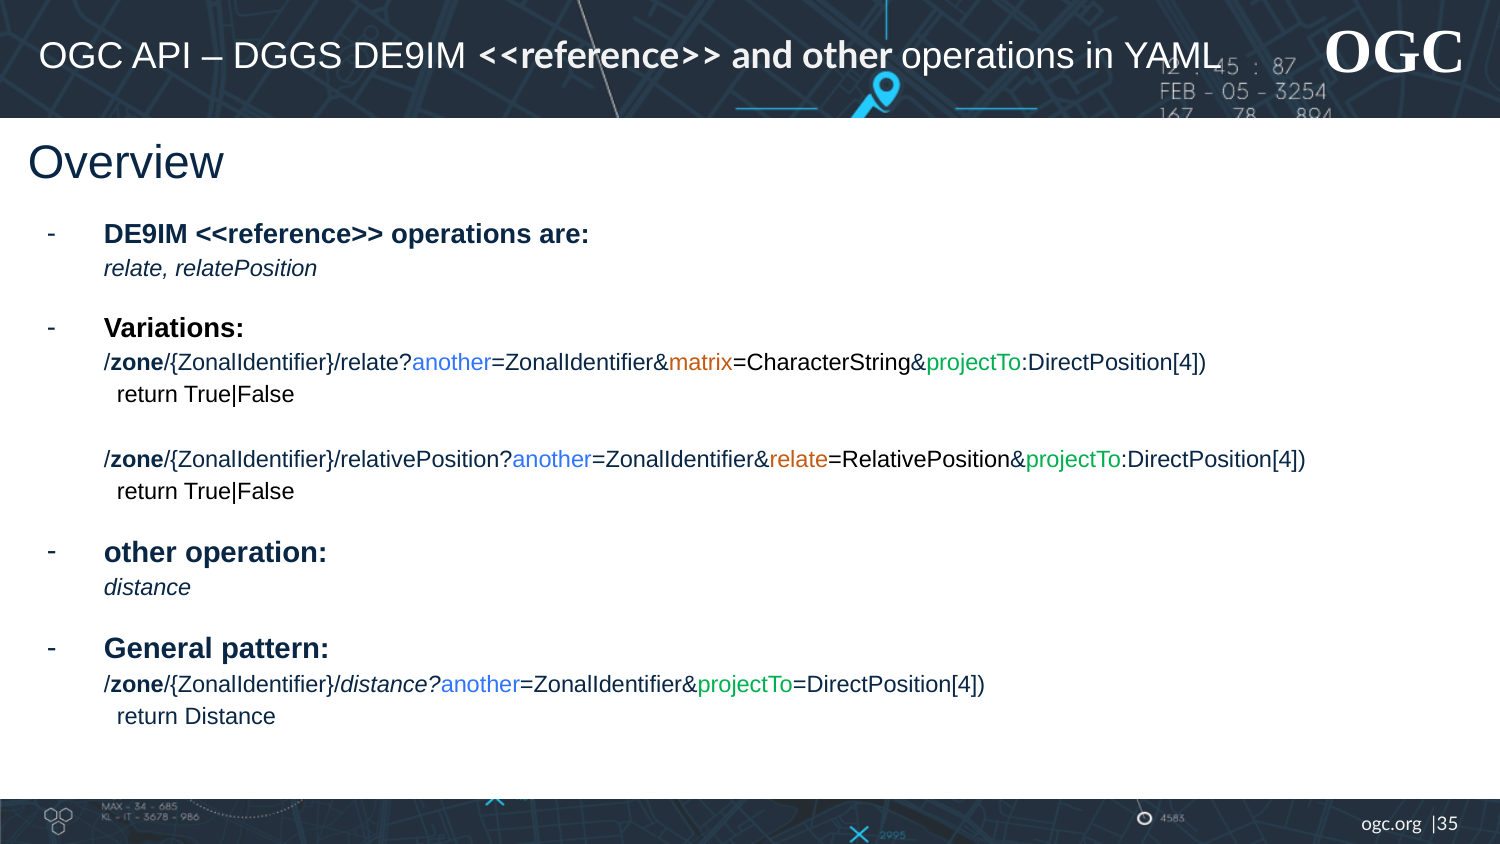

# OGC API – DGGS DE9IM <<reference>> and other operations in YAML
Overview
DE9IM <<reference>> operations are:
relate, relatePosition
Variations:
/zone/{ZonalIdentifier}/relate?another=ZonalIdentifier&matrix=CharacterString&projectTo:DirectPosition[4])
  return True|False
/zone/{ZonalIdentifier}/relativePosition?another=ZonalIdentifier&relate=RelativePosition&projectTo:DirectPosition[4])
  return True|False
other operation:
distance
General pattern:
/zone/{ZonalIdentifier}/distance?another=ZonalIdentifier&projectTo=DirectPosition[4])
  return Distance

35